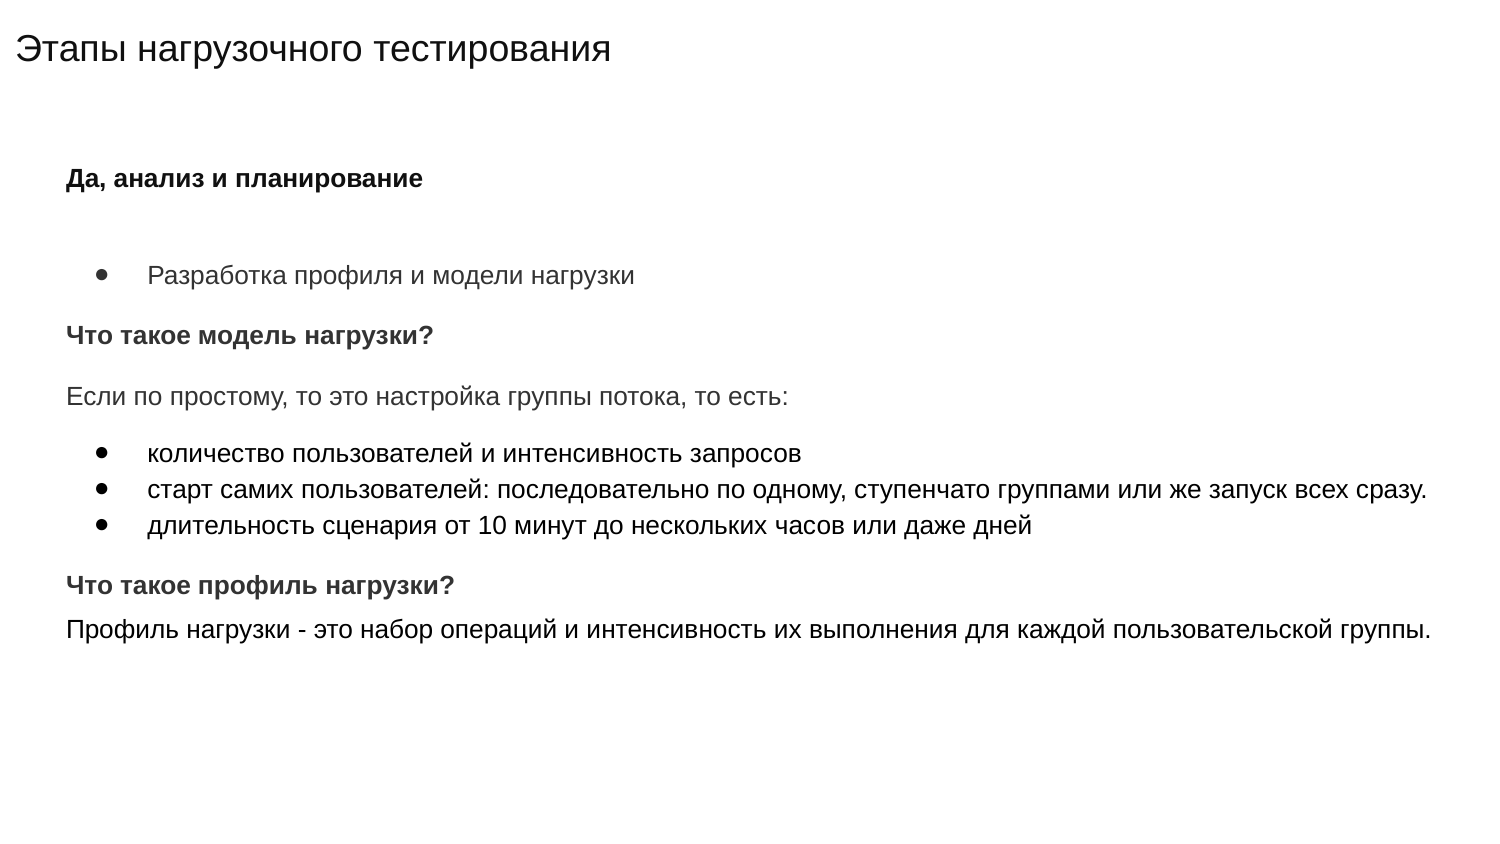

# Этапы нагрузочного тестирования
Да, анализ и планирование

Разработка профиля и модели нагрузки
Что такое модель нагрузки?
Если по простому, то это настройка группы потока, то есть:
количество пользователей и интенсивность запросов
старт самих пользователей: последовательно по одному, ступенчато группами или же запуск всех сразу.
длительность сценария от 10 минут до нескольких часов или даже дней
Что такое профиль нагрузки?
Профиль нагрузки - это набор операций и интенсивность их выполнения для каждой пользовательской группы.